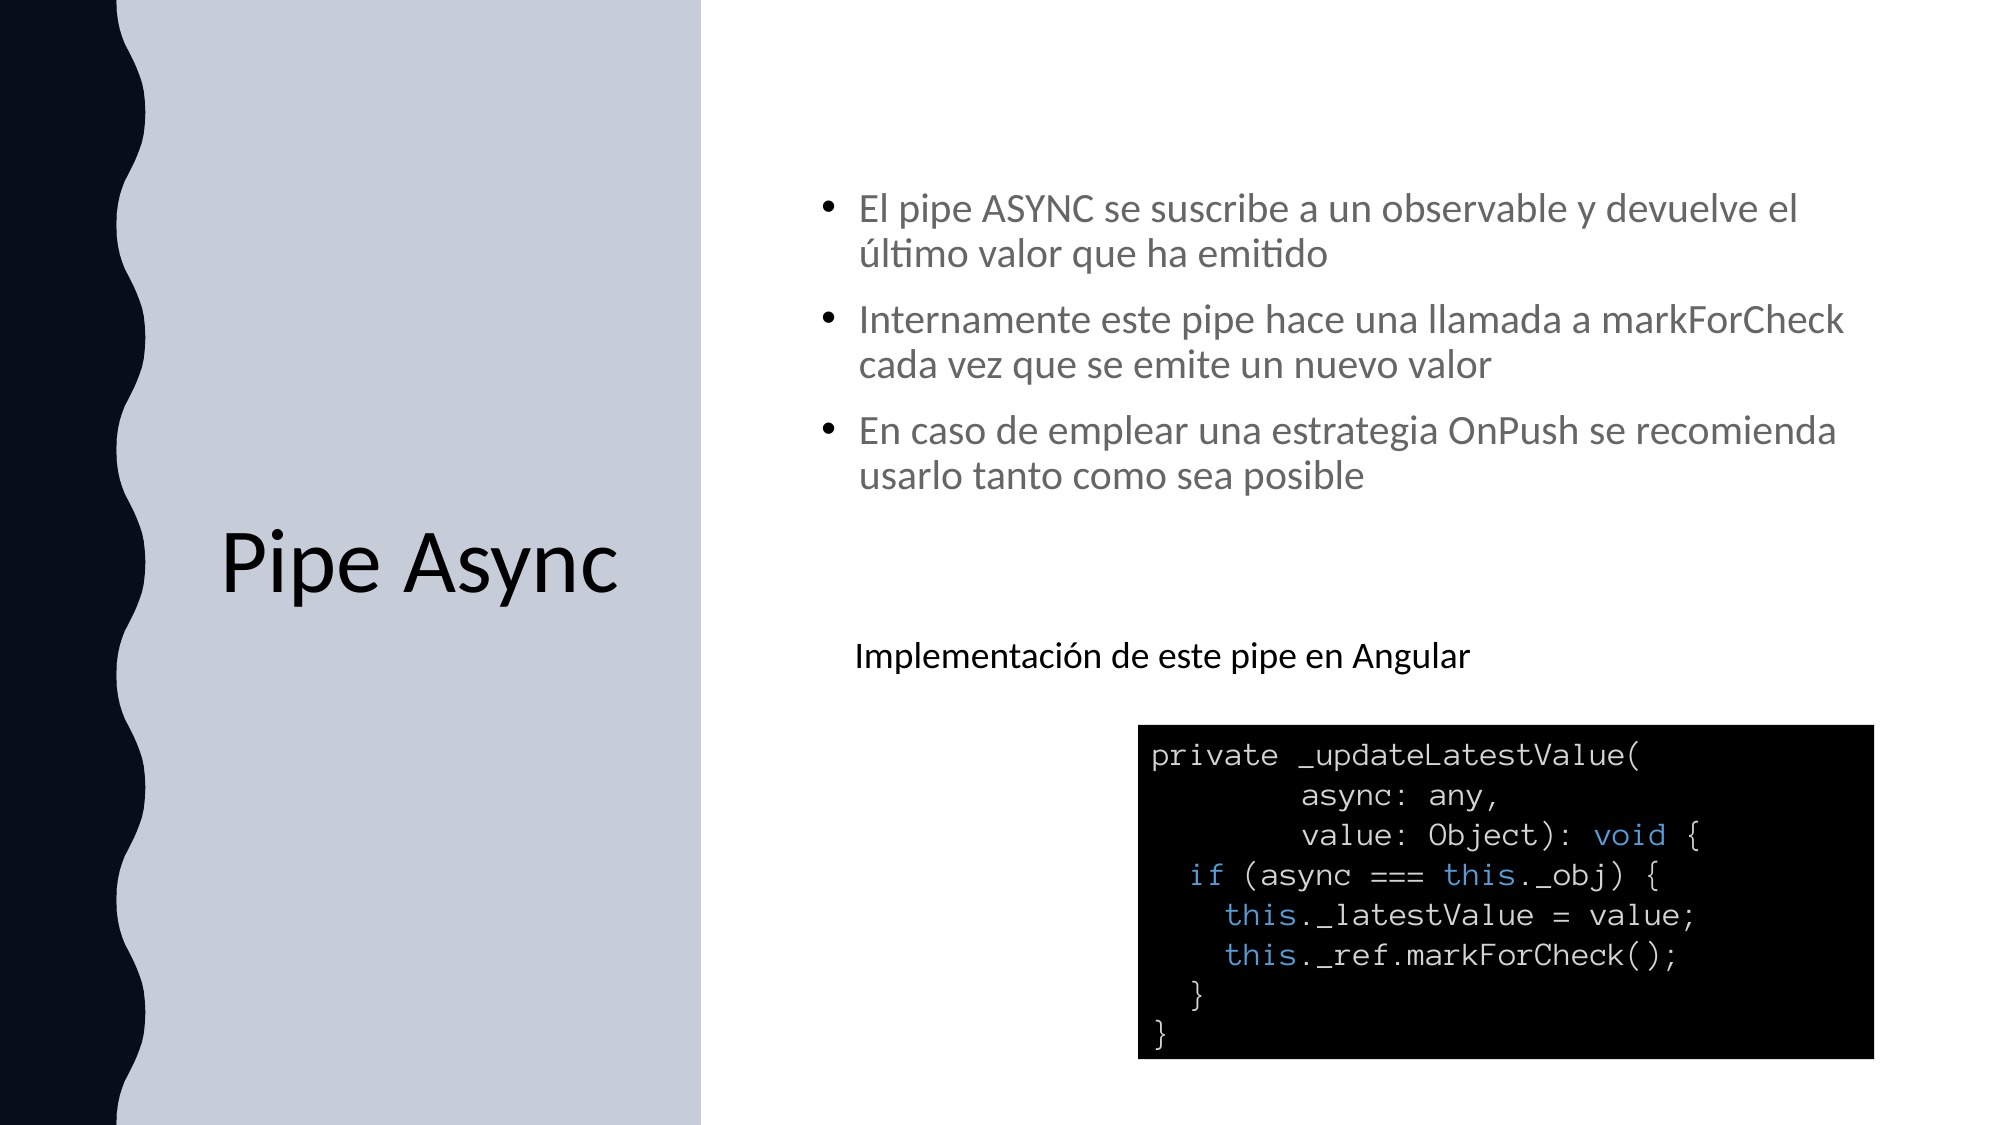

# Pipe Async
El pipe ASYNC se suscribe a un observable y devuelve el último valor que ha emitido
Internamente este pipe hace una llamada a markForCheck cada vez que se emite un nuevo valor
En caso de emplear una estrategia OnPush se recomienda usarlo tanto como sea posible
Implementación de este pipe en Angular
private _updateLatestValue(
	async: any,
	value: Object): void {
  if (async === this._obj) {
    this._latestValue = value;
    this._ref.markForCheck();
  }
}